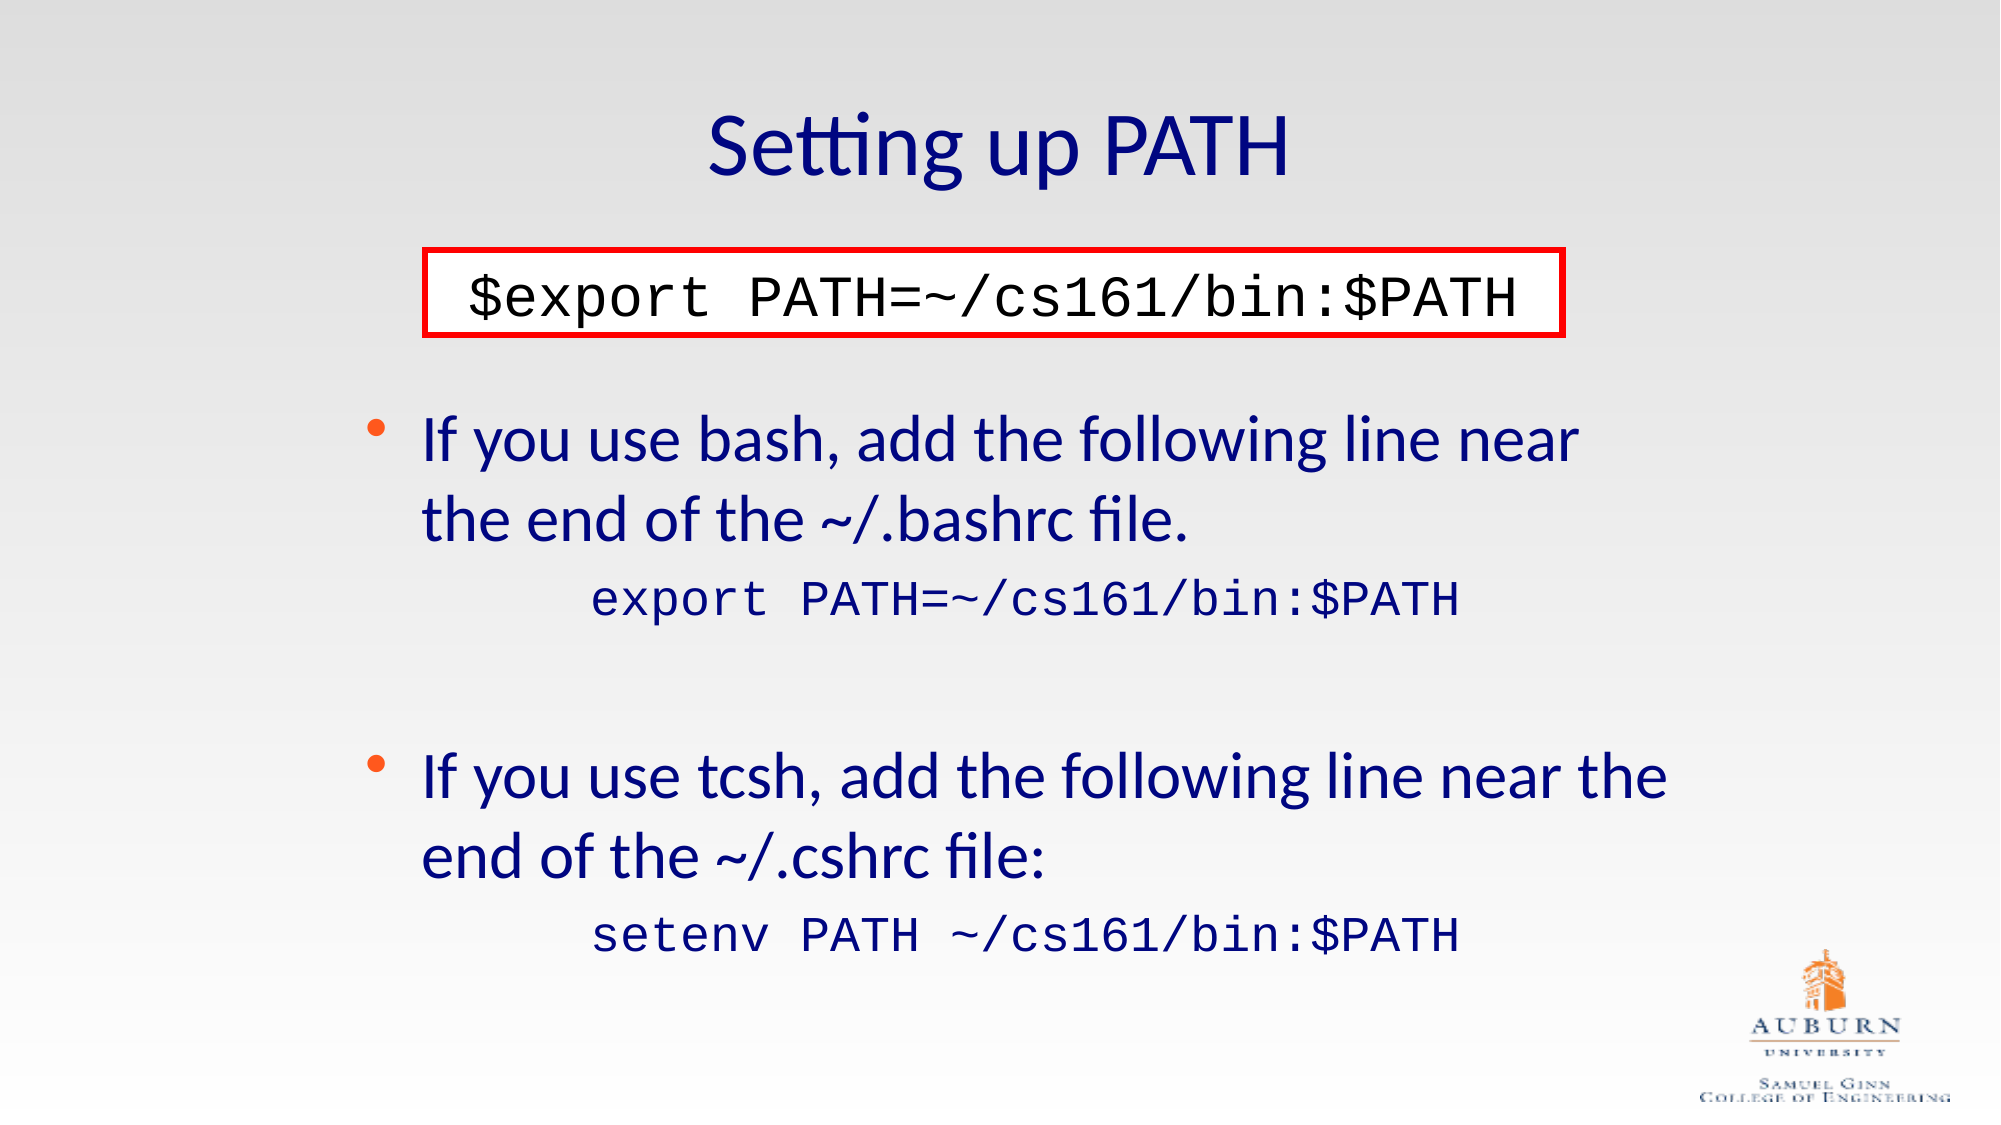

Setting up PATH
$export PATH=~/cs161/bin:$PATH
If you use bash, add the following line near the end of the ~/.bashrc file.
export PATH=~/cs161/bin:$PATH

If you use tcsh, add the following line near the end of the ~/.cshrc file:
setenv PATH ~/cs161/bin:$PATH